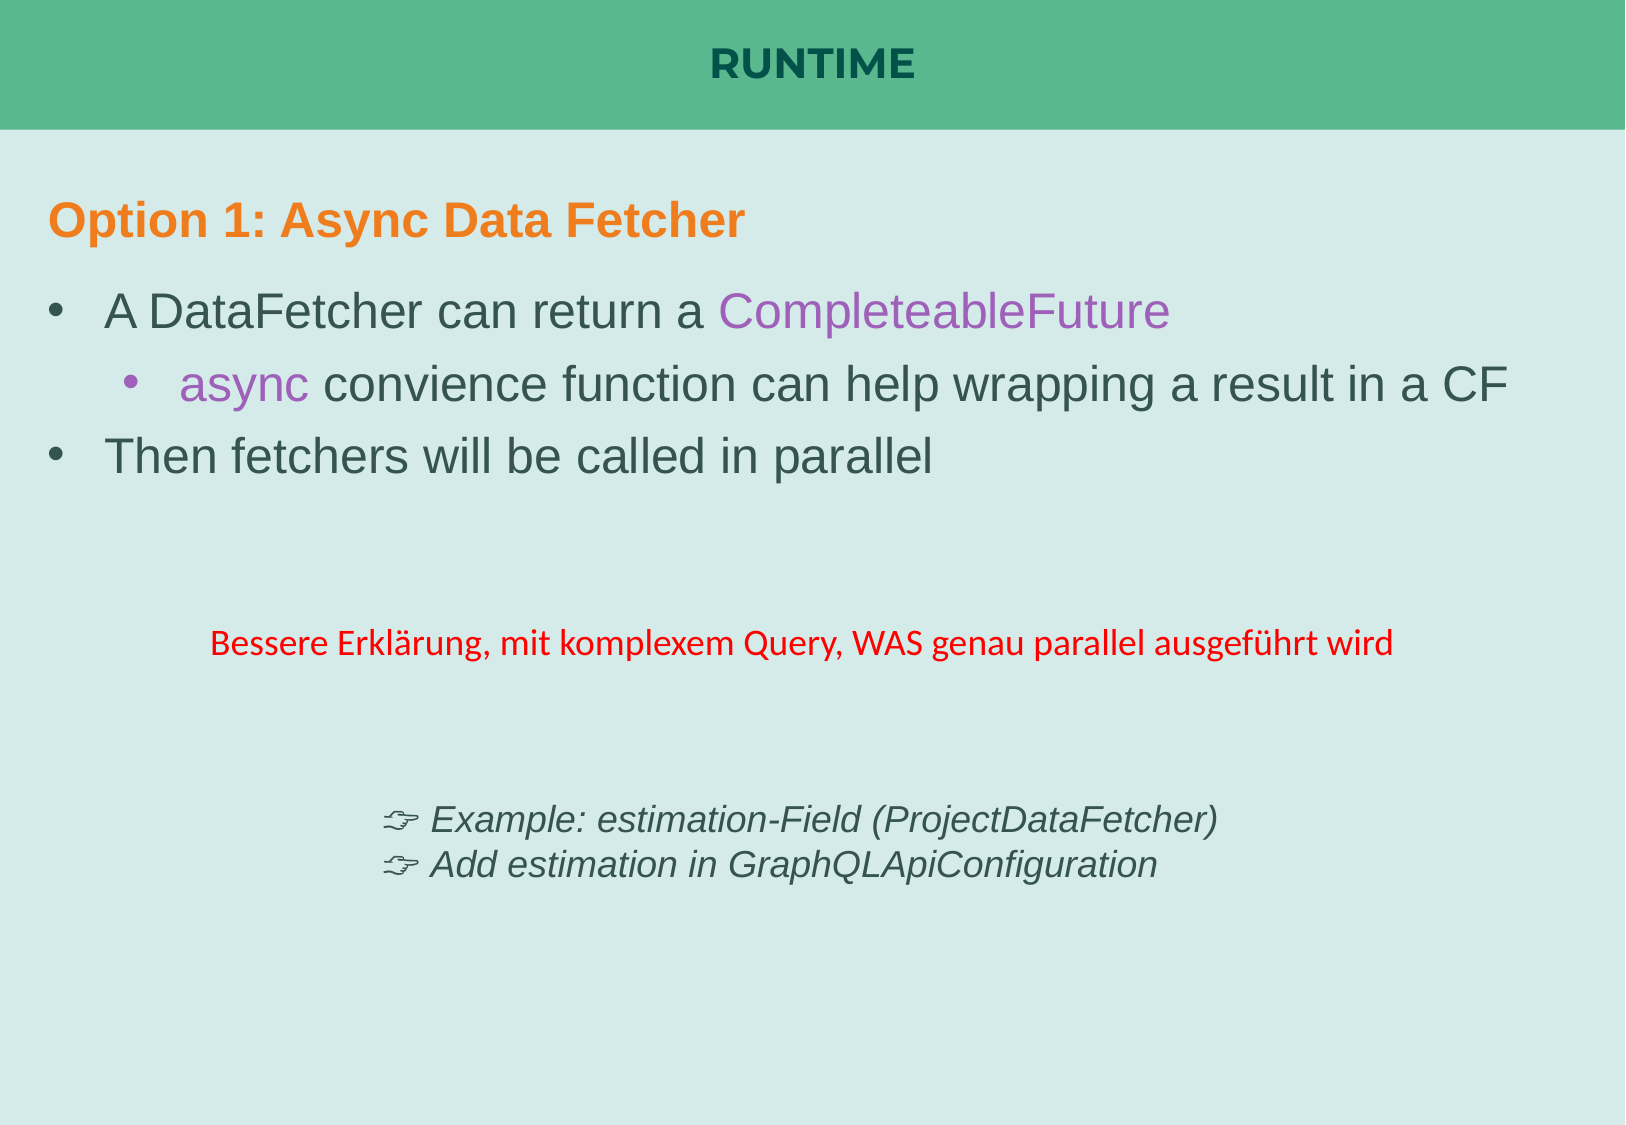

# Runtime
Option 1: Async Data Fetcher
A DataFetcher can return a CompleteableFuture
async convience function can help wrapping a result in a CF
Then fetchers will be called in parallel

Bessere Erklärung, mit komplexem Query, WAS genau parallel ausgeführt wird
👉 Example: estimation-Field (ProjectDataFetcher)
👉 Add estimation in GraphQLApiConfiguration